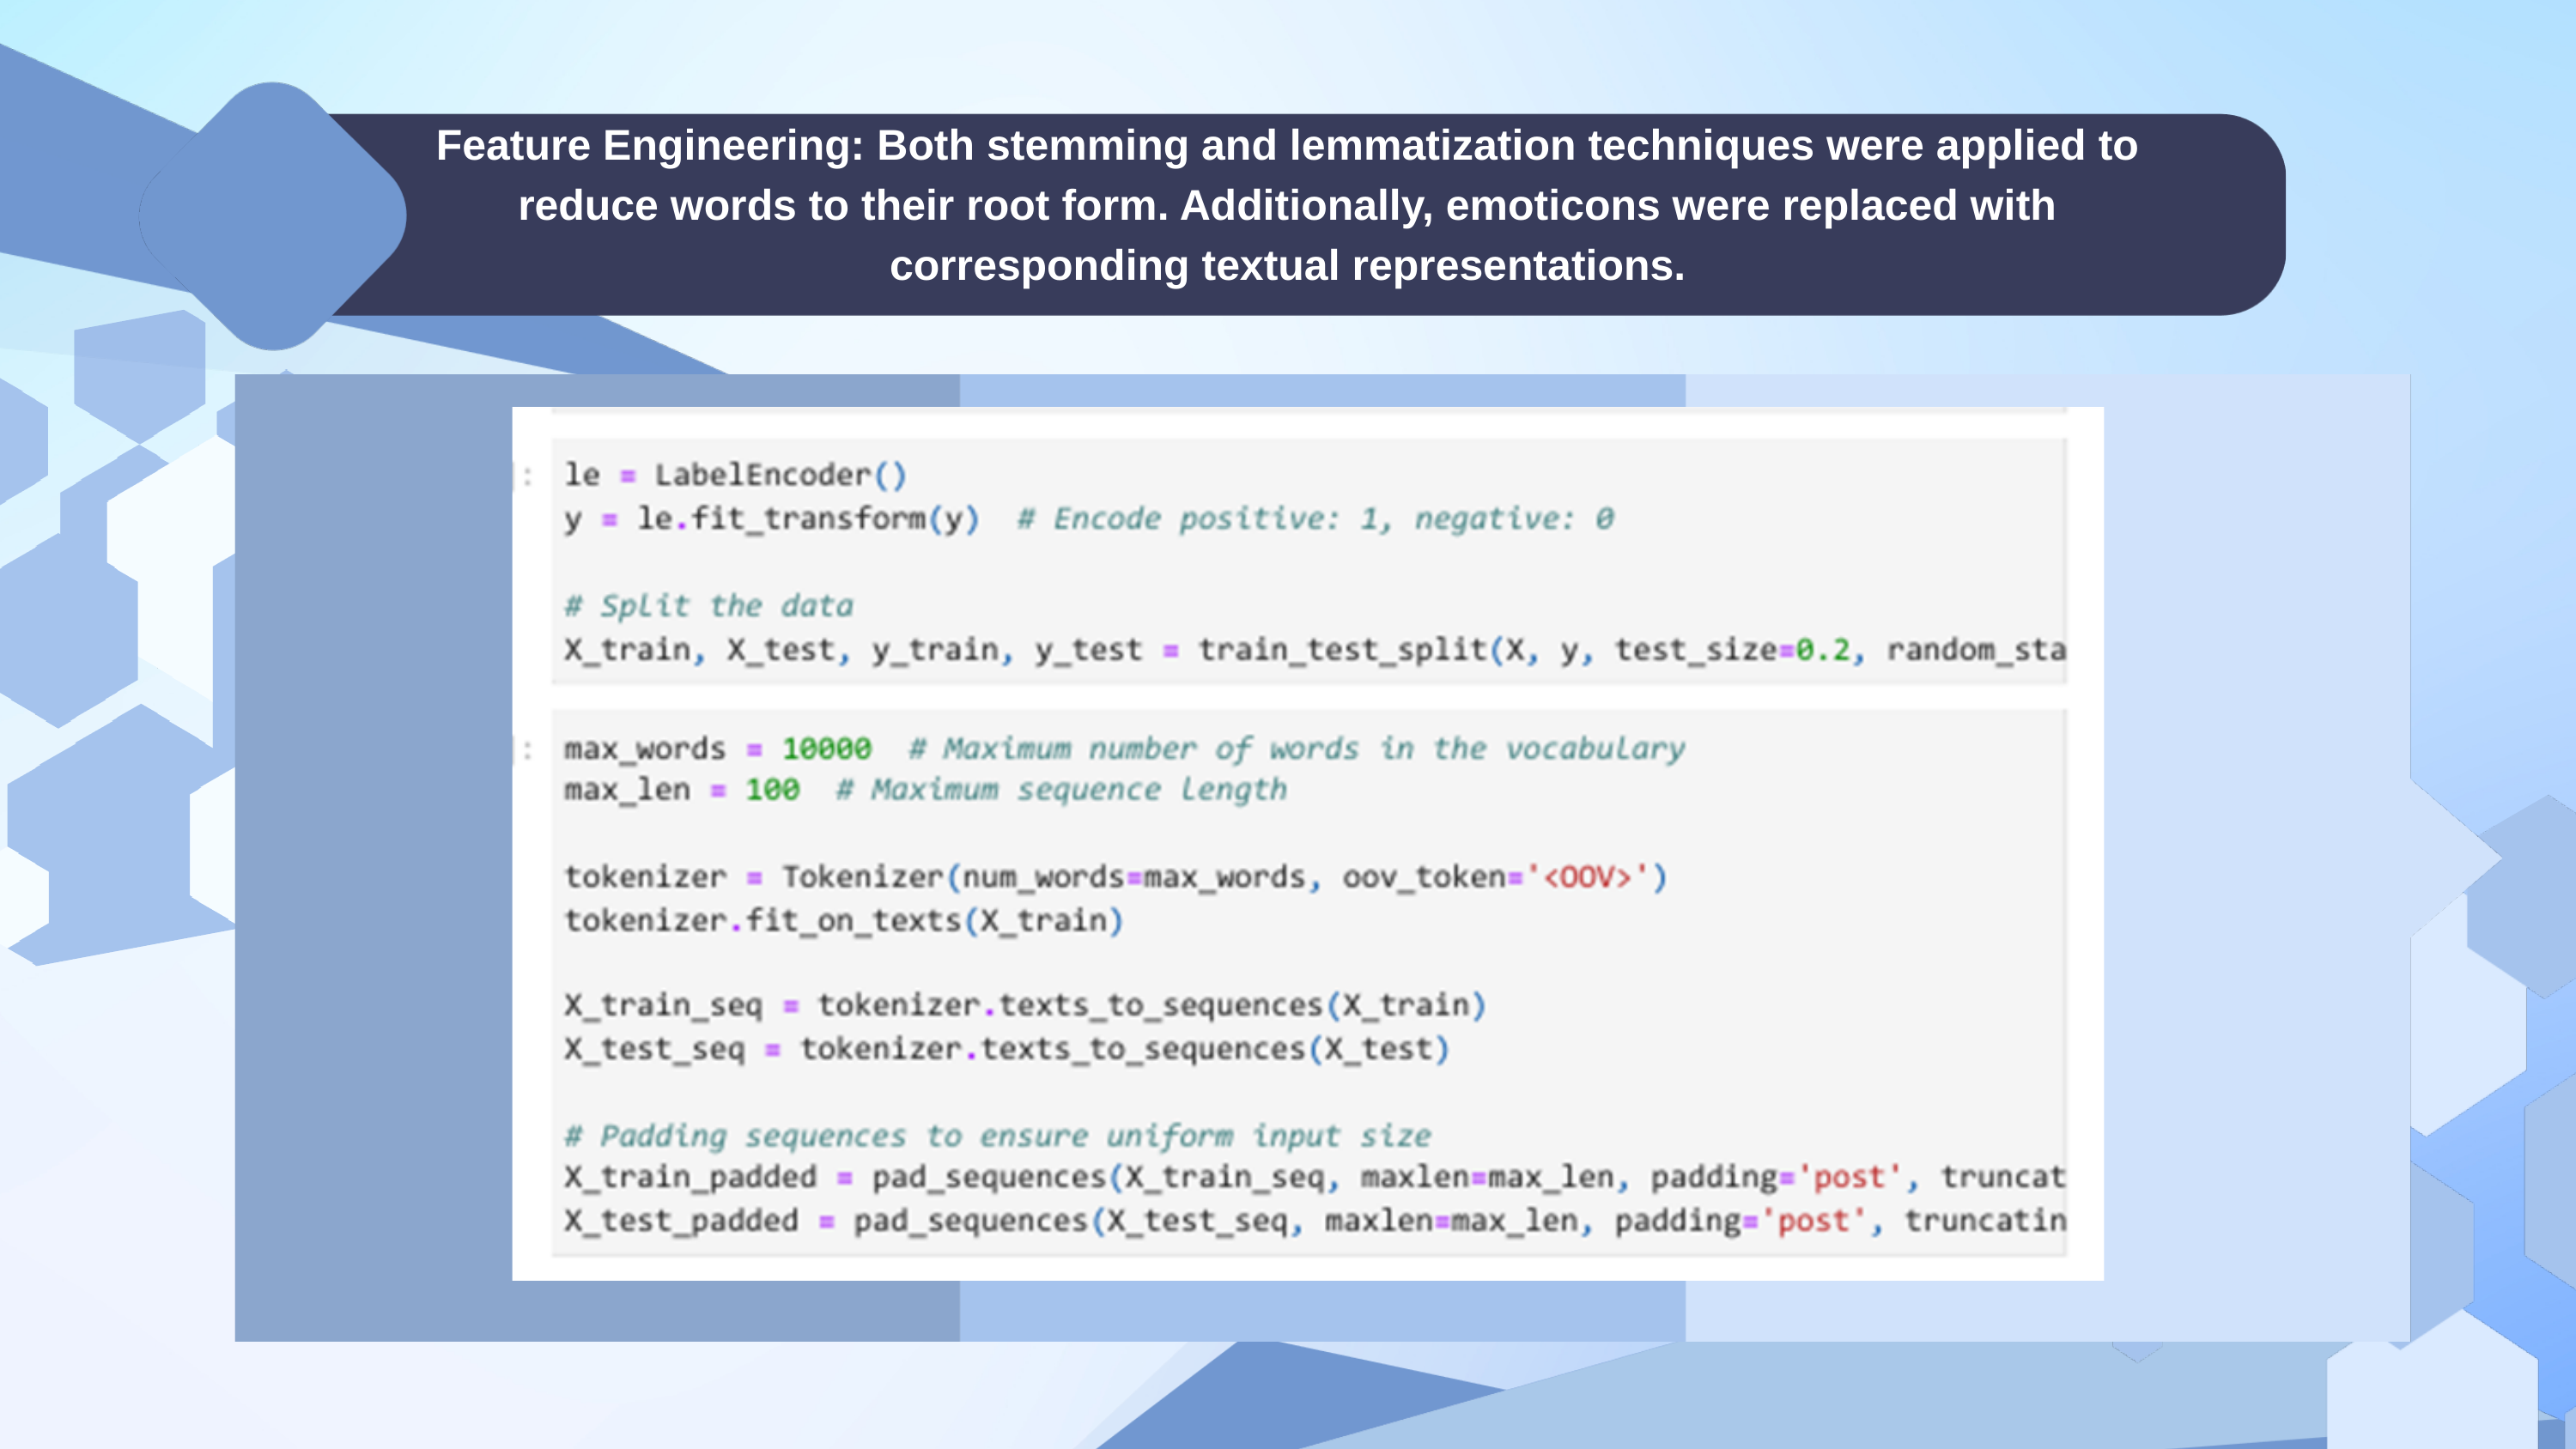

Feature Engineering: Both stemming and lemmatization techniques were applied to reduce words to their root form. Additionally, emoticons were replaced with corresponding textual representations.